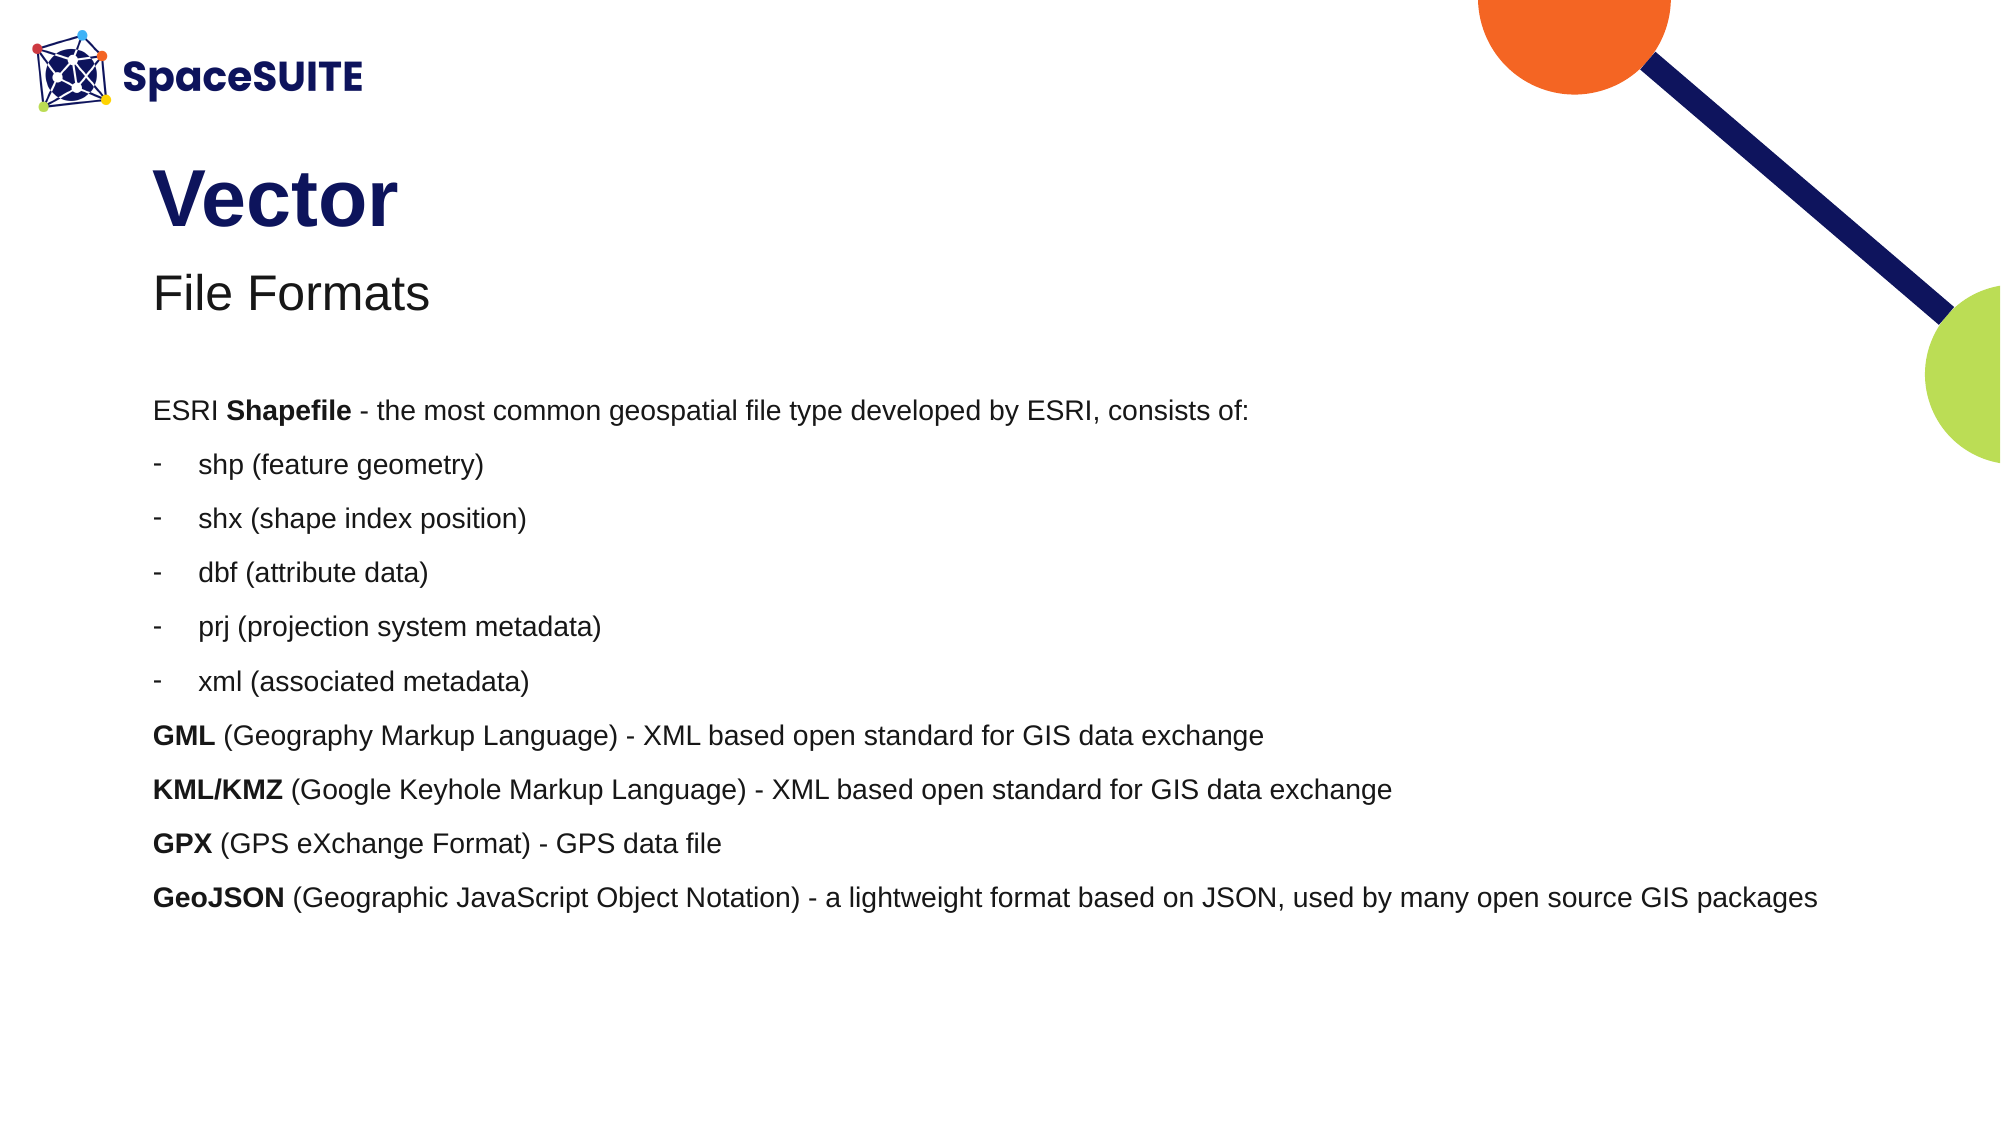

# Vector
File Formats
ESRI Shapefile - the most common geospatial file type developed by ESRI, consists of:
shp (feature geometry)
shx (shape index position)
dbf (attribute data)
prj (projection system metadata)
xml (associated metadata)
GML (Geography Markup Language) - XML based open standard for GIS data exchange
KML/KMZ (Google Keyhole Markup Language) - XML based open standard for GIS data exchange
GPX (GPS eXchange Format) - GPS data file
GeoJSON (Geographic JavaScript Object Notation) - a lightweight format based on JSON, used by many open source GIS packages